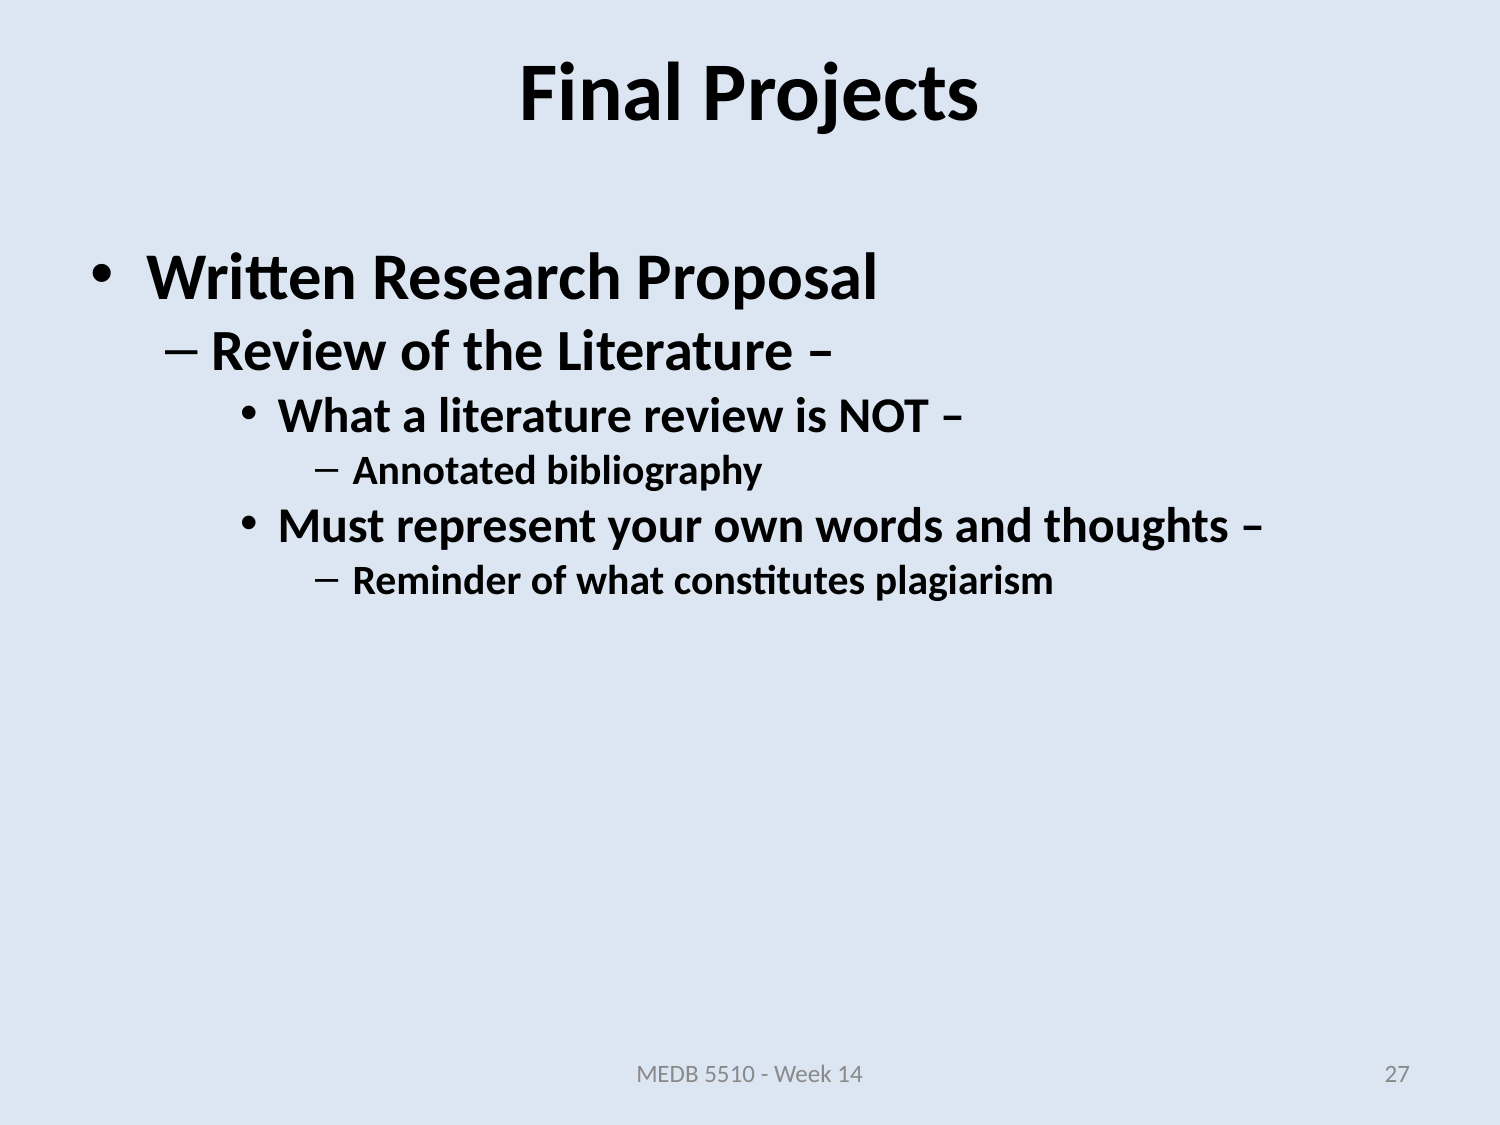

Final Projects
Written Research Proposal
Review of the Literature –
What a literature review is NOT –
Annotated bibliography
Must represent your own words and thoughts –
Reminder of what constitutes plagiarism

MEDB 5510 - Week 14
27